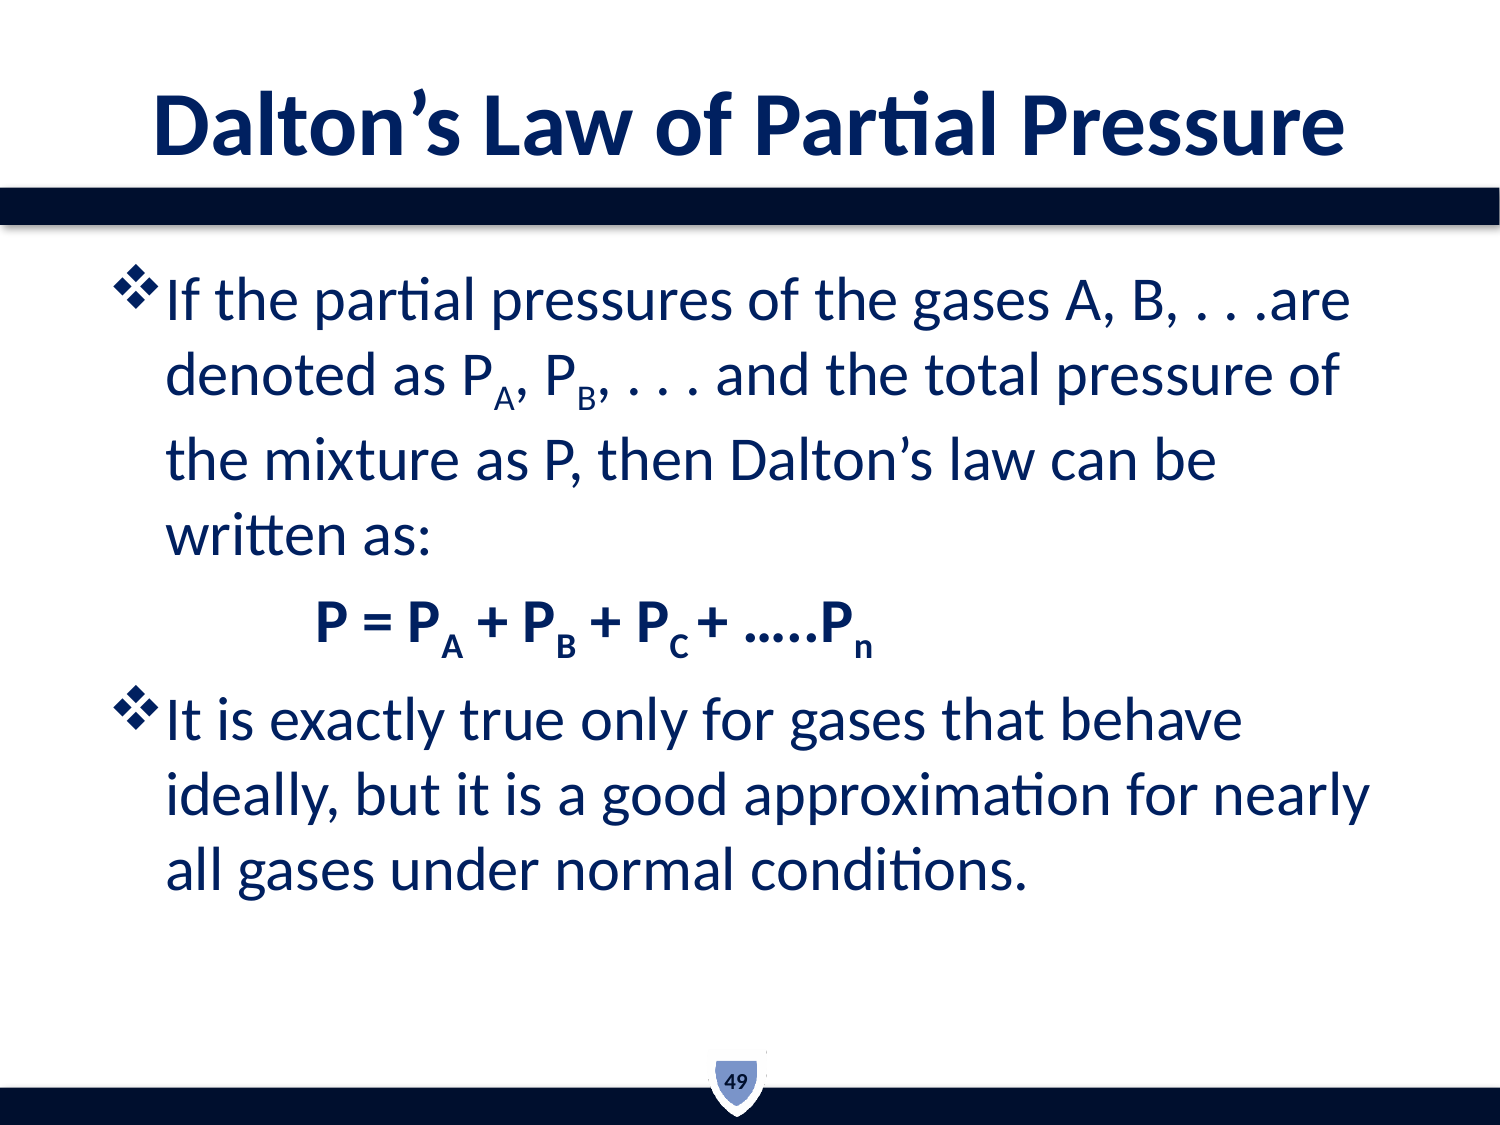

# Dalton’s Law of Partial Pressure
If the partial pressures of the gases A, B, . . .are denoted as PA, PB, . . . and the total pressure of the mixture as P, then Dalton’s law can be written as:
		P = PA + PB + PC + …..Pn
It is exactly true only for gases that behave ideally, but it is a good approximation for nearly all gases under normal conditions.
49